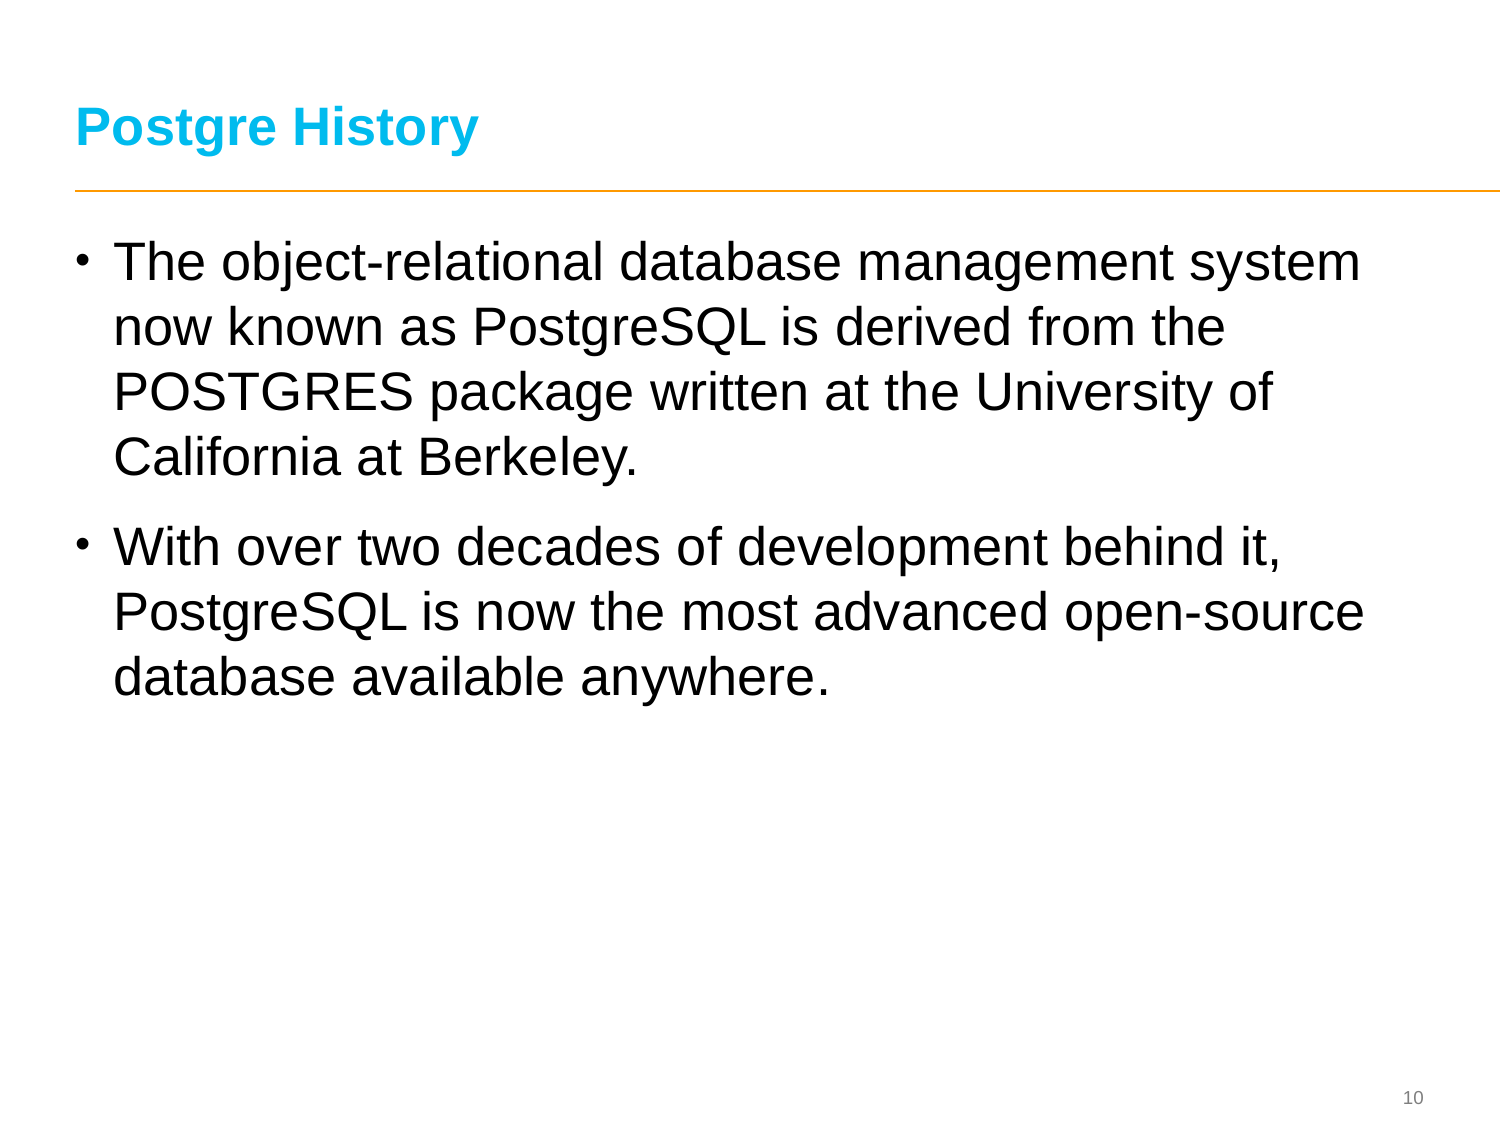

# Postgre History
The object-relational database management system now known as PostgreSQL is derived from the POSTGRES package written at the University of California at Berkeley.
With over two decades of development behind it, PostgreSQL is now the most advanced open-source database available anywhere.